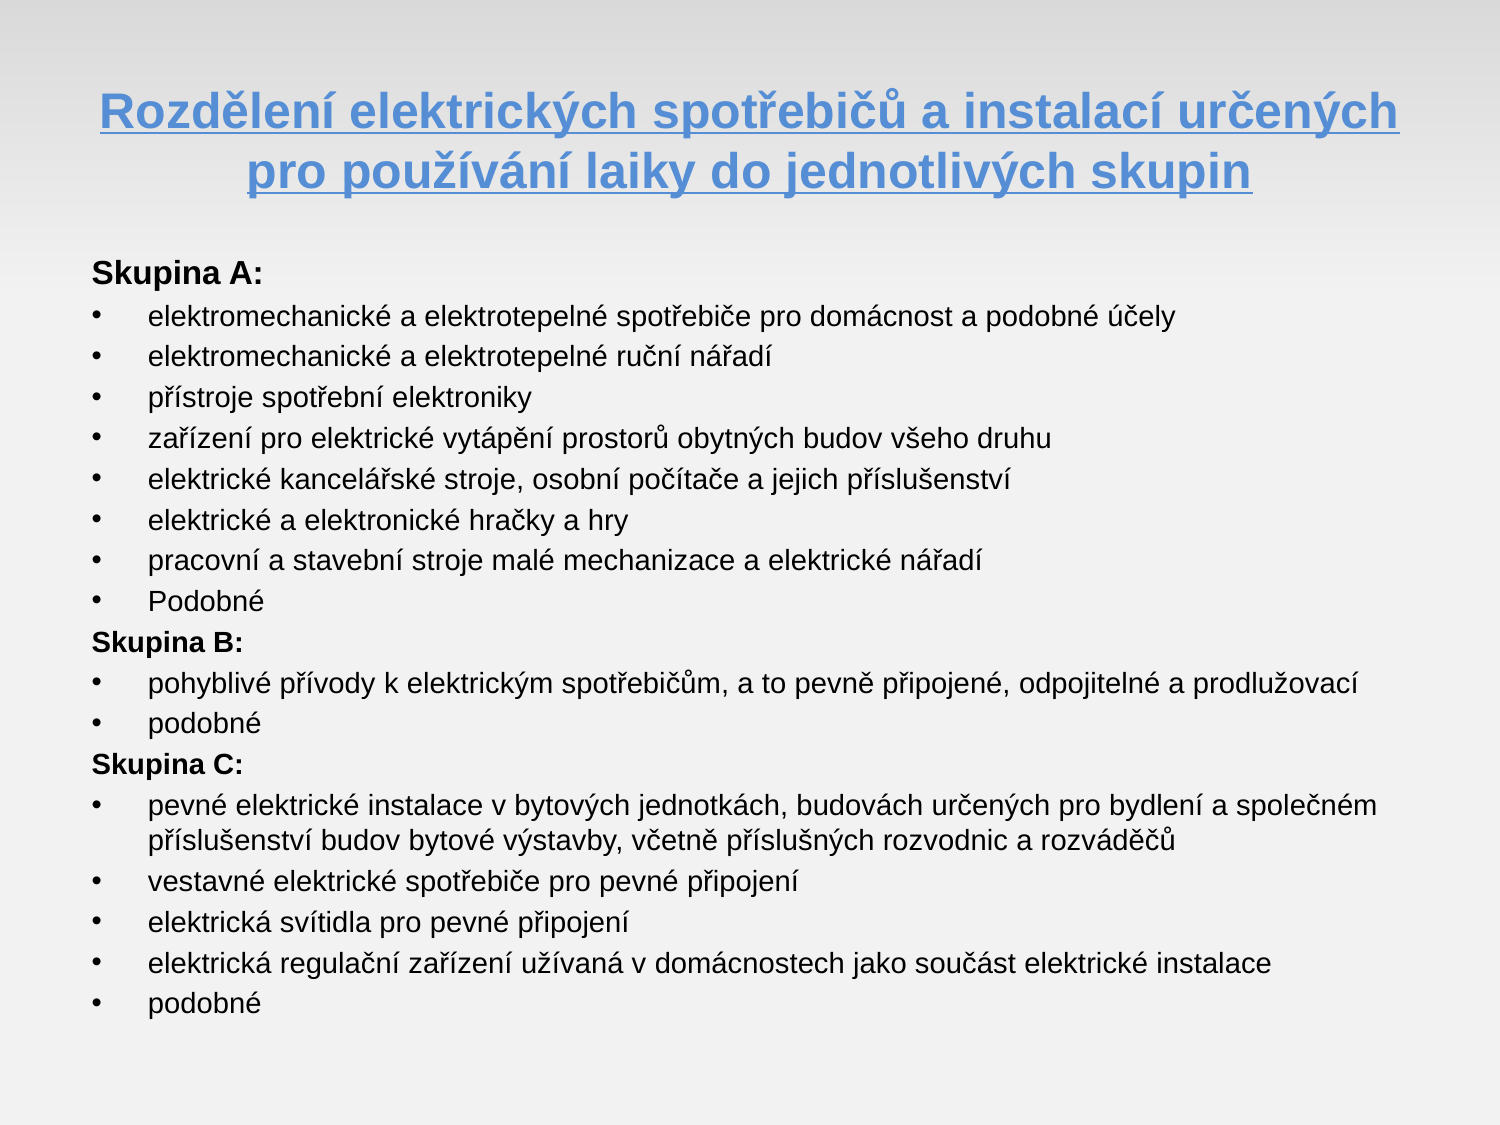

# Rozdělení elektrických spotřebičů a instalací určených pro používání laiky do jednotlivých skupin
Skupina A:
elektromechanické a elektrotepelné spotřebiče pro domácnost a podobné účely
elektromechanické a elektrotepelné ruční nářadí
přístroje spotřební elektroniky
zařízení pro elektrické vytápění prostorů obytných budov všeho druhu
elektrické kancelářské stroje, osobní počítače a jejich příslušenství
elektrické a elektronické hračky a hry
pracovní a stavební stroje malé mechanizace a elektrické nářadí
Podobné
Skupina B:
pohyblivé přívody k elektrickým spotřebičům, a to pevně připojené, odpojitelné a prodlužovací
podobné
Skupina C:
pevné elektrické instalace v bytových jednotkách, budovách určených pro bydlení a společném příslušenství budov bytové výstavby, včetně příslušných rozvodnic a rozváděčů
vestavné elektrické spotřebiče pro pevné připojení
elektrická svítidla pro pevné připojení
elektrická regulační zařízení užívaná v domácnostech jako součást elektrické instalace
podobné